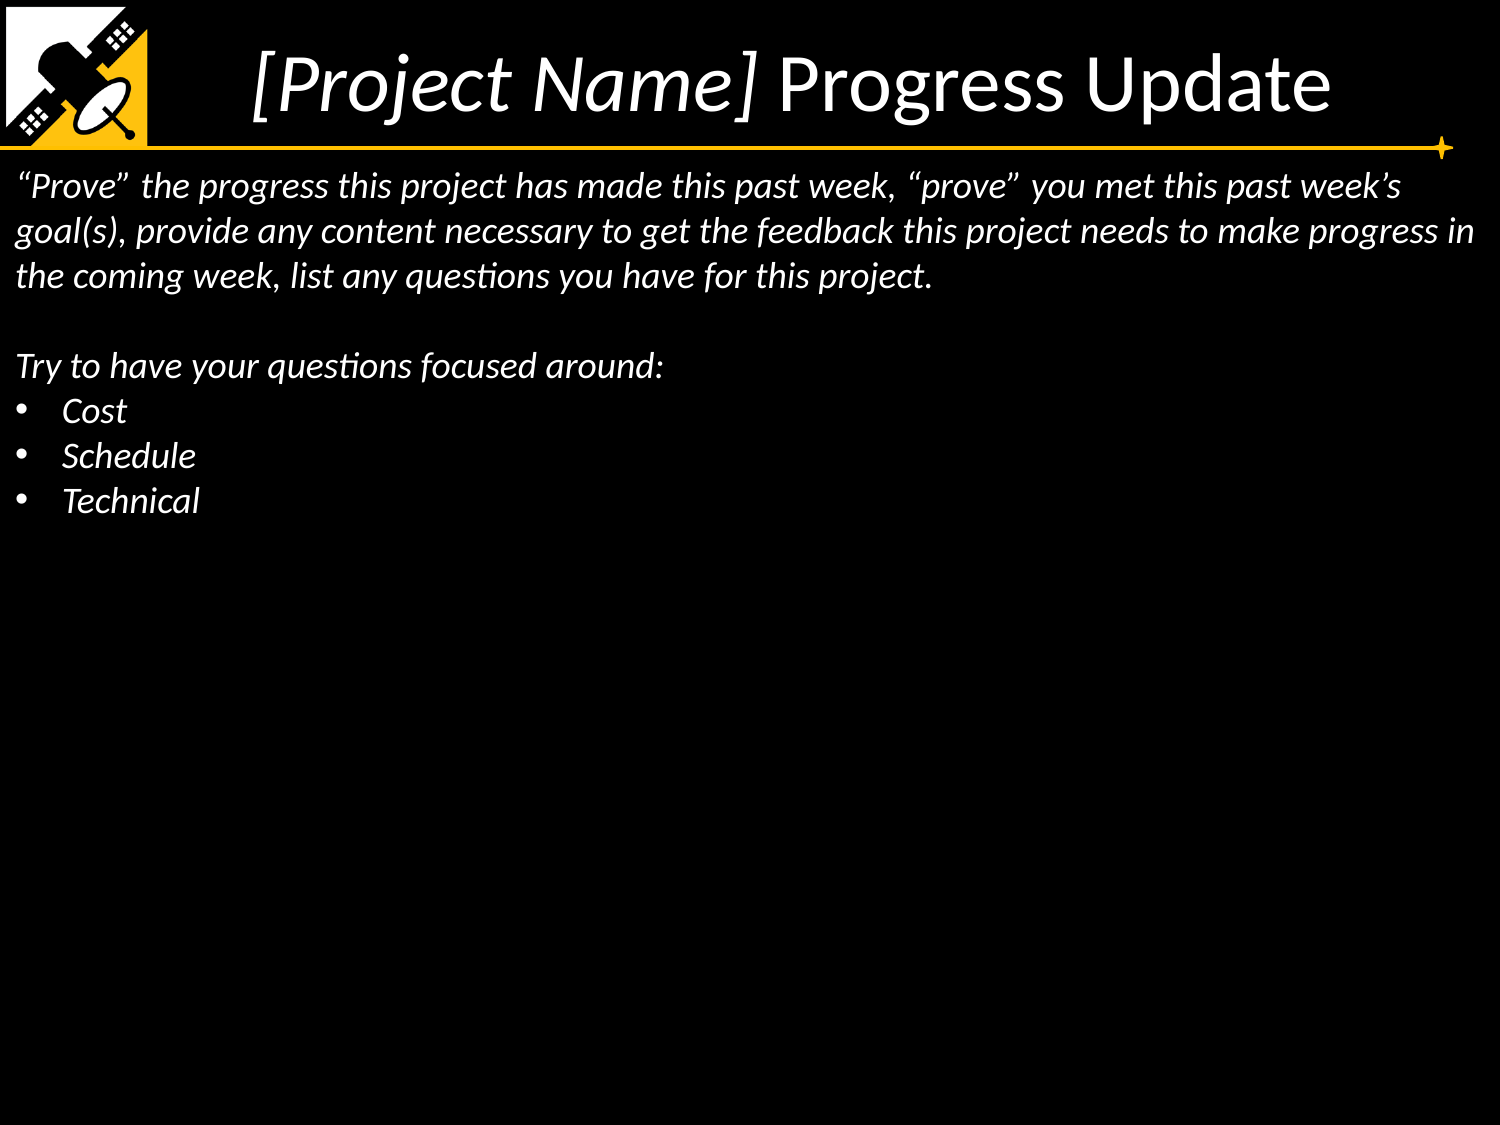

[Project Name] Progress Update
“Prove” the progress this project has made this past week, “prove” you met this past week’s goal(s), provide any content necessary to get the feedback this project needs to make progress in the coming week, list any questions you have for this project.

Try to have your questions focused around:
Cost
Schedule
Technical